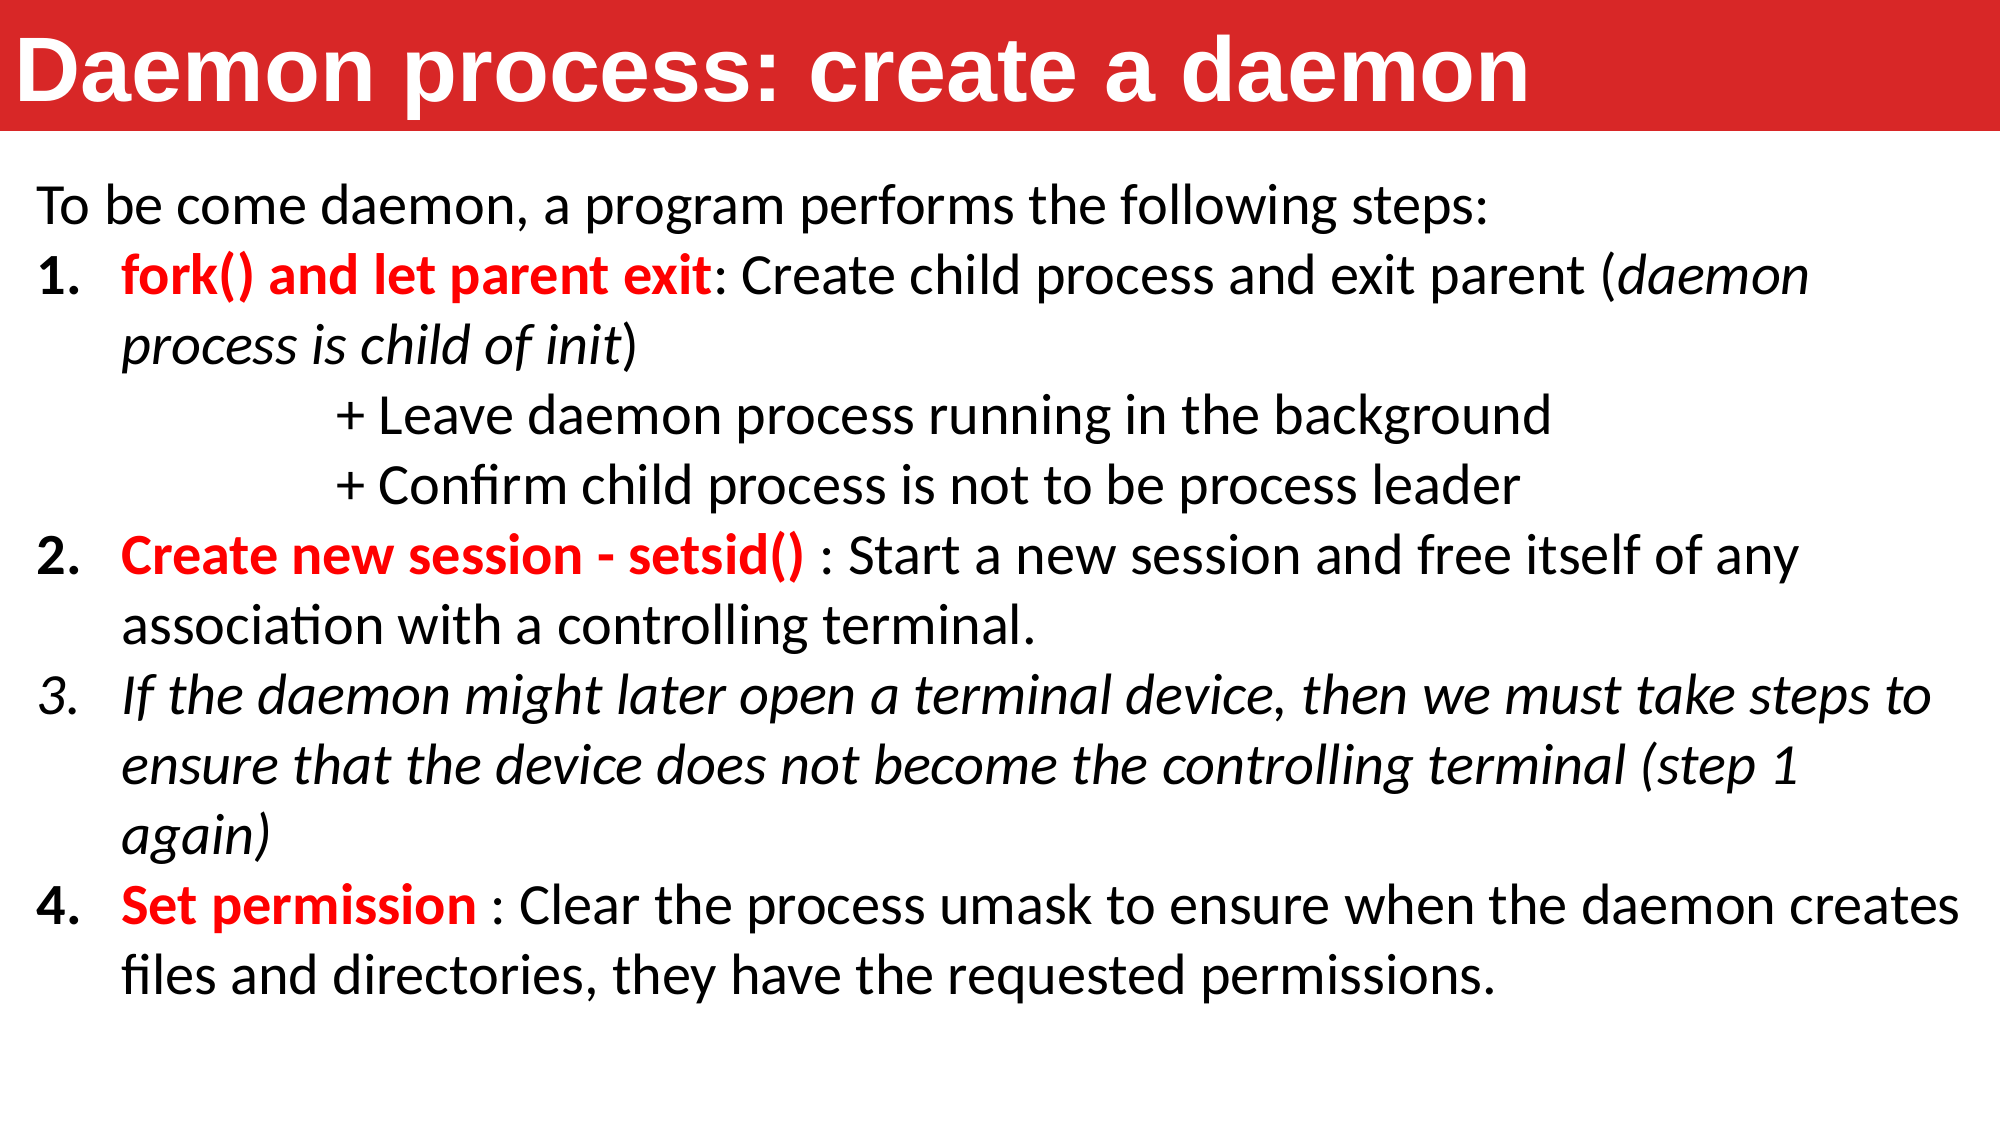

Daemon process: create a daemon
To be come daemon, a program performs the following steps:
fork() and let parent exit: Create child process and exit parent (daemon process is child of init)
		+ Leave daemon process running in the background
		+ Confirm child process is not to be process leader
Create new session - setsid() : Start a new session and free itself of any association with a controlling terminal.
If the daemon might later open a terminal device, then we must take steps to ensure that the device does not become the controlling terminal (step 1 again)
Set permission : Clear the process umask to ensure when the daemon creates files and directories, they have the requested permissions.